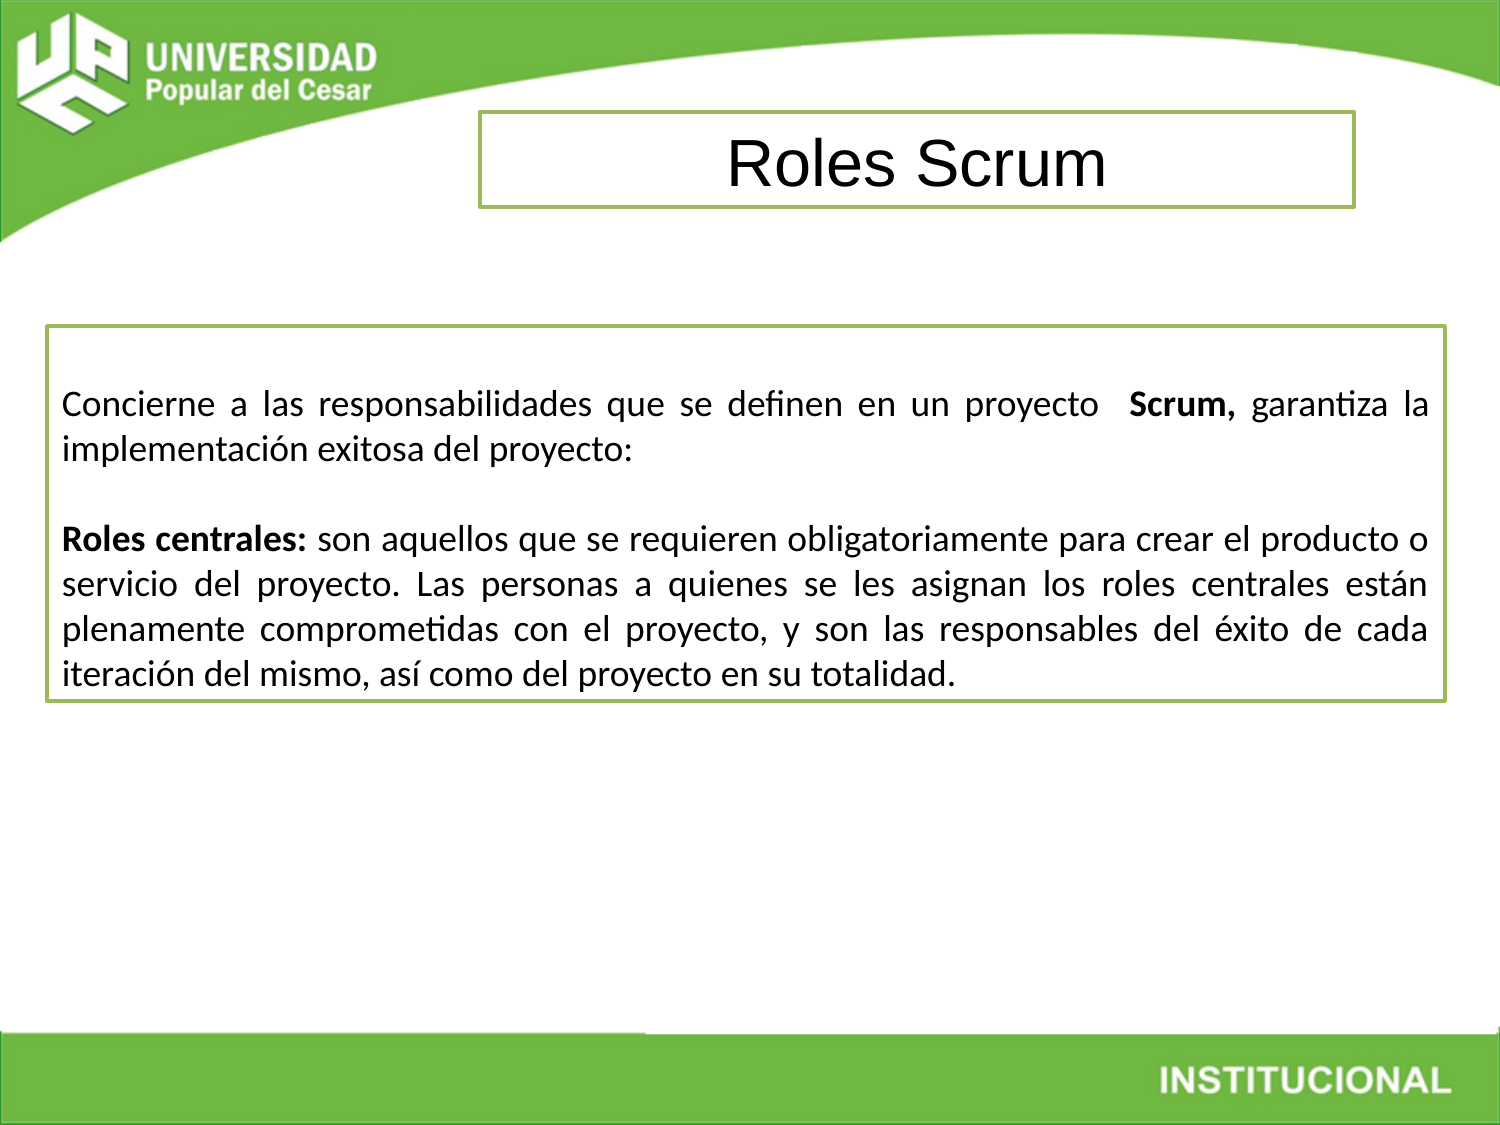

Roles Scrum

Concierne a las responsabilidades que se definen en un proyecto  Scrum, garantiza la implementación exitosa del proyecto:

Roles centrales: son aquellos que se requieren obligatoriamente para crear el producto o servicio del proyecto. Las personas a quienes se les asignan los roles centrales están plenamente comprometidas con el proyecto, y son las responsables del éxito de cada iteración del mismo, así como del proyecto en su totalidad.